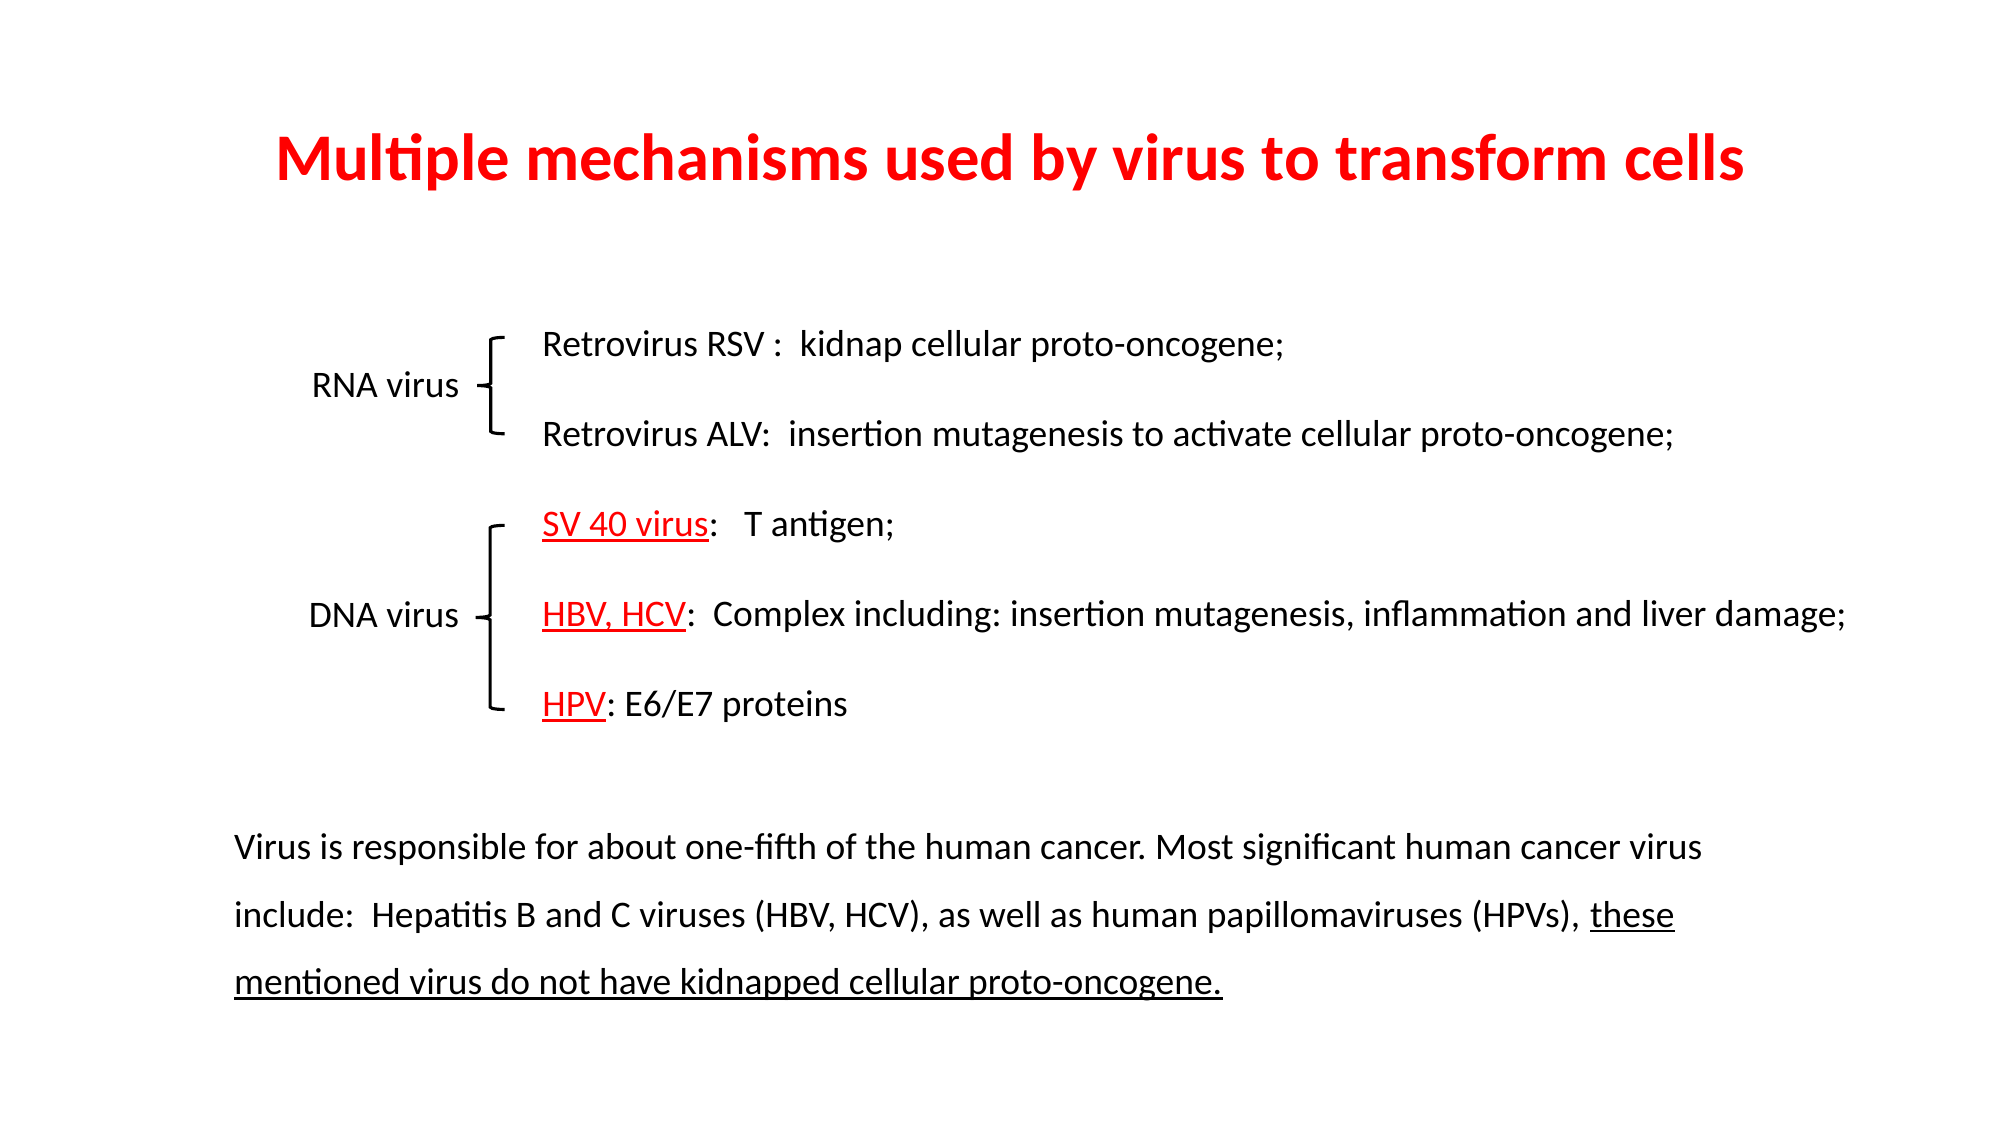

Multiple mechanisms used by virus to transform cells
Retrovirus RSV :  kidnap cellular proto-oncogene;

Retrovirus ALV:  insertion mutagenesis to activate cellular proto-oncogene;

SV 40 virus:   T antigen;

HBV, HCV:  Complex including: insertion mutagenesis, inflammation and liver damage;

HPV: E6/E7 proteins

RNA virus

DNA virus
Virus is responsible for about one-fifth of the human cancer. Most significant human cancer virus include:  Hepatitis B and C viruses (HBV, HCV), as well as human papillomaviruses (HPVs), these mentioned virus do not have kidnapped cellular proto-oncogene.